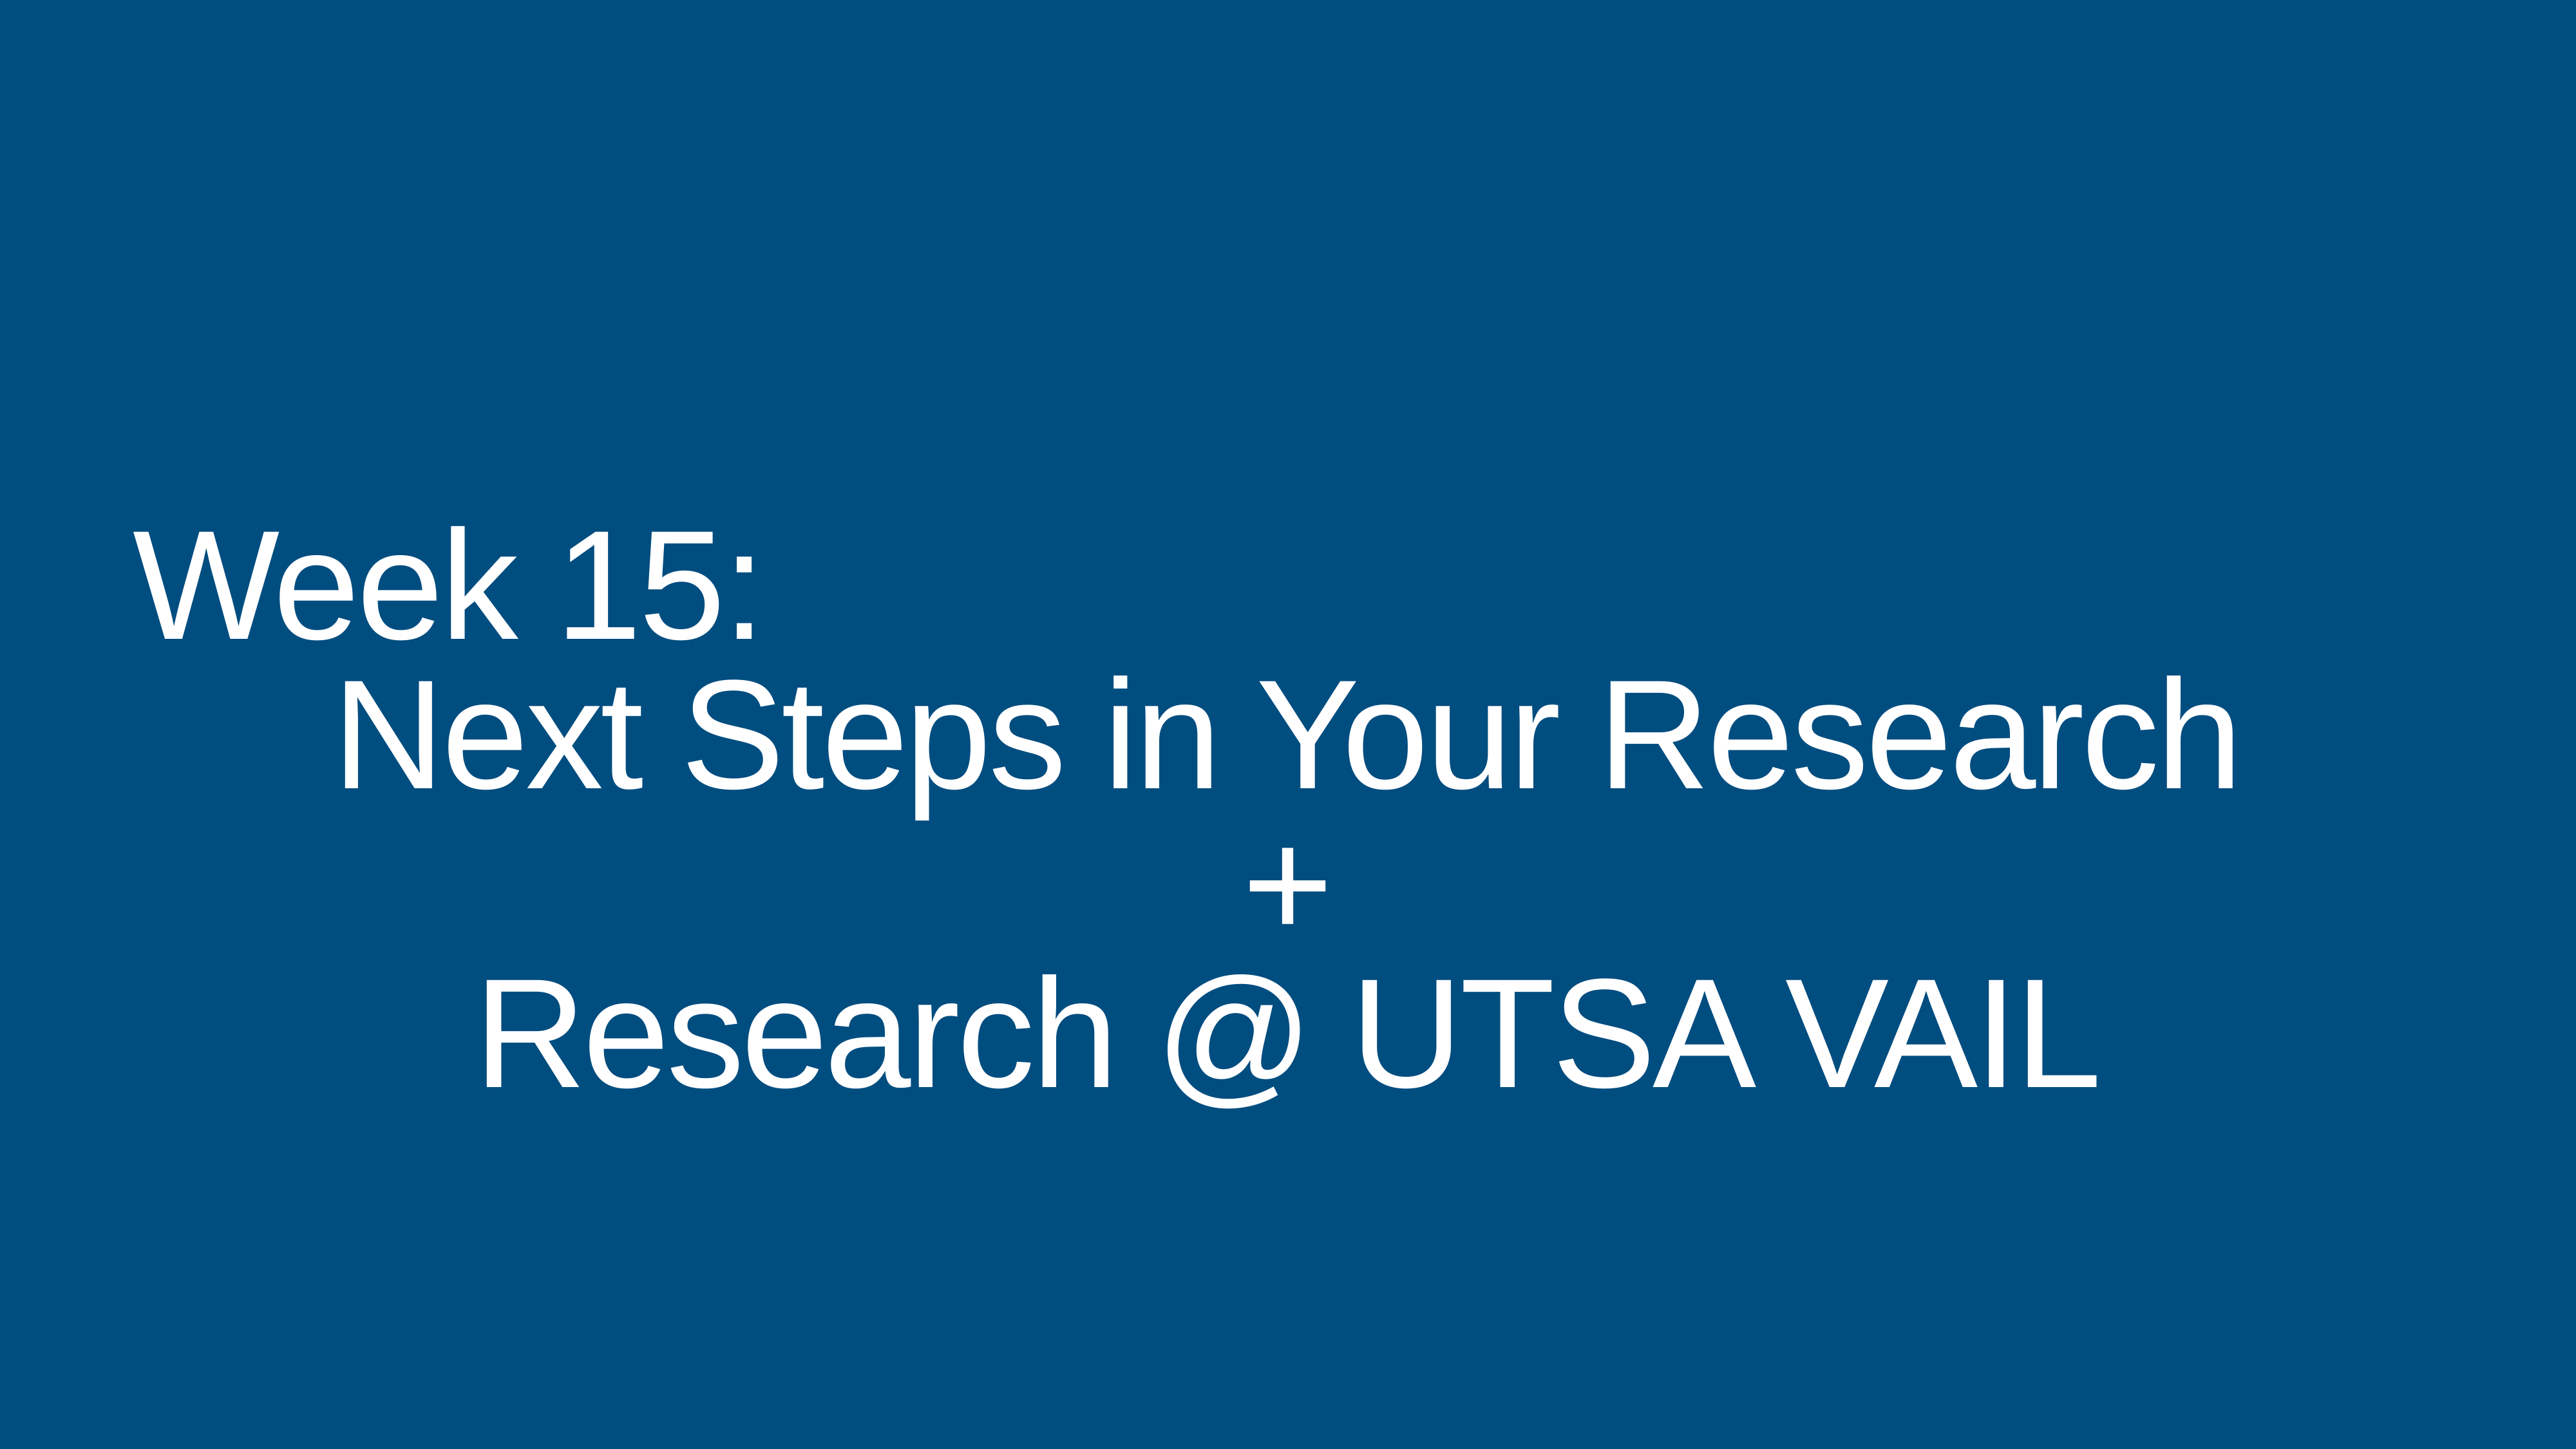

# Week 15:
Next Steps in Your Research
+
Research @ UTSA VAIL